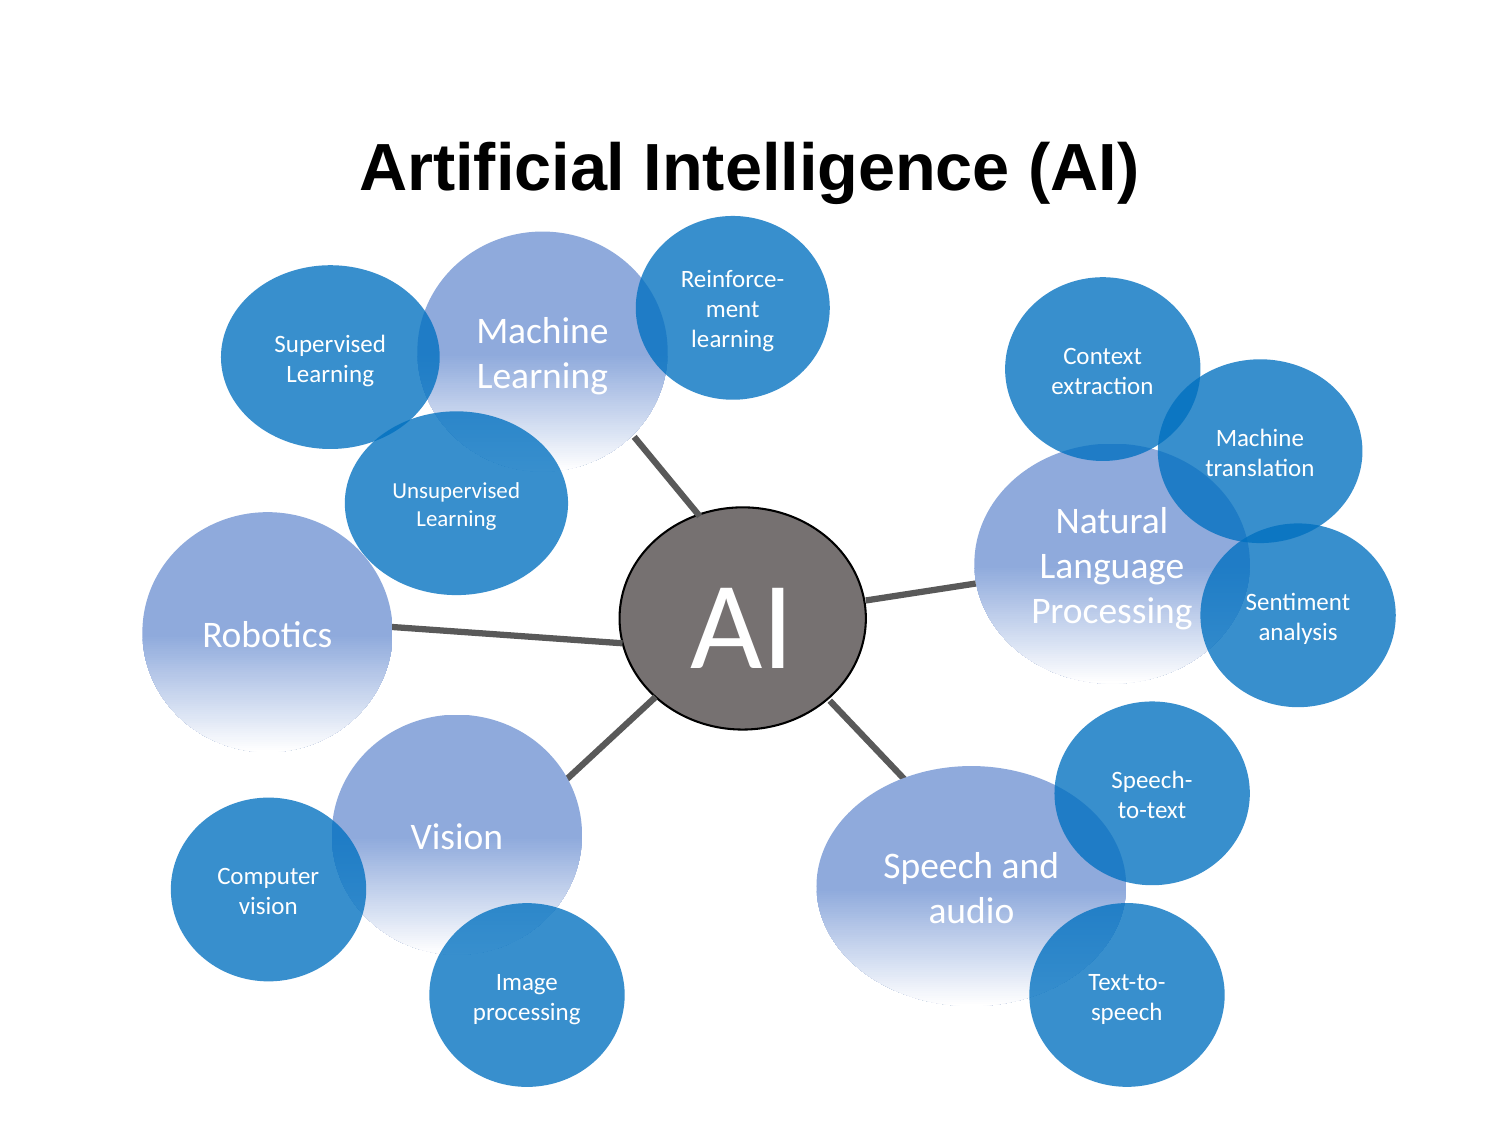

# Artificial Intelligence (AI)
Reinforce-ment learning
Machine Learning
Supervised Learning
Context extraction
Machine translation
Unsupervised Learning
Natural Language Processing
AI
Robotics
Sentiment analysis
Speech-to-text
Vision
Speech and audio
Computer vision
Text-to-speech
Image processing